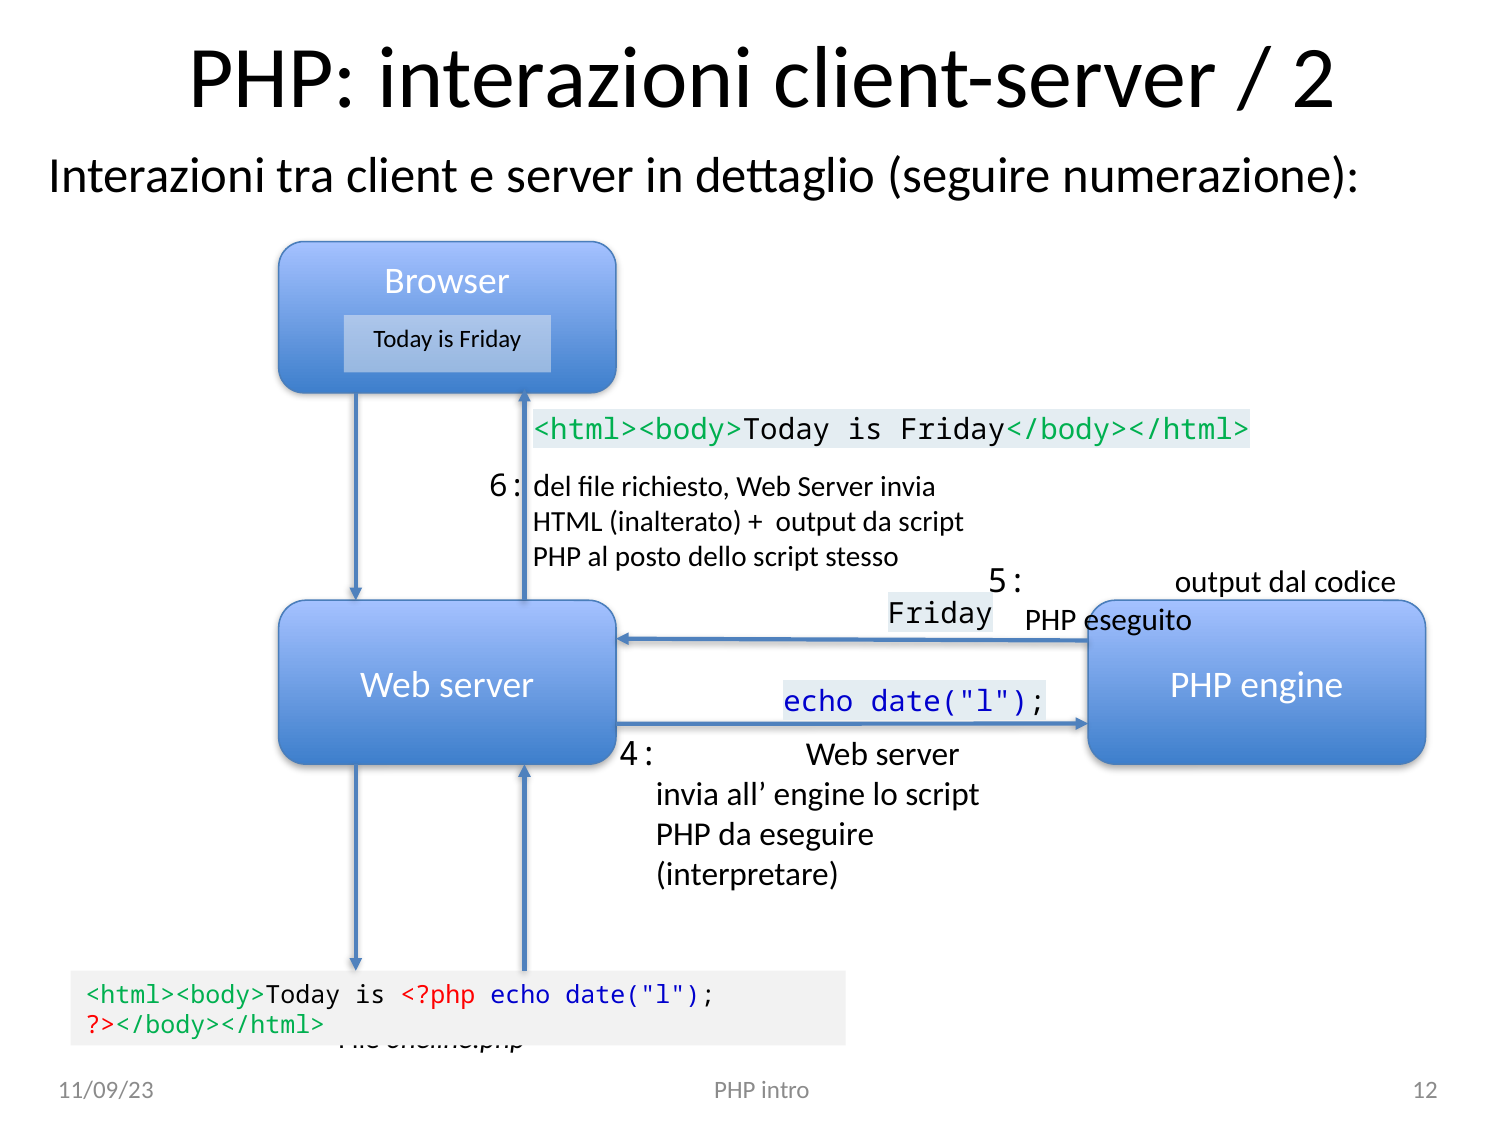

# PHP: interazioni client-server / 2
Interazioni tra client e server in dettaglio (seguire numerazione):
Browser
Today is Friday
<html><body>Today is Friday</body></html>
6:	del file richiesto, Web Server invia HTML (inalterato) +  output da script PHP al posto dello script stesso
5:	output dal codice PHP eseguito
Friday
PHP engine
Web server
echo date("l");
4:	Web server invia all’ engine lo script PHP da eseguire (interpretare)
<html><body>Today is <?php echo date("l"); ?></body></html>
File oneline.php
11/09/23
PHP intro
12